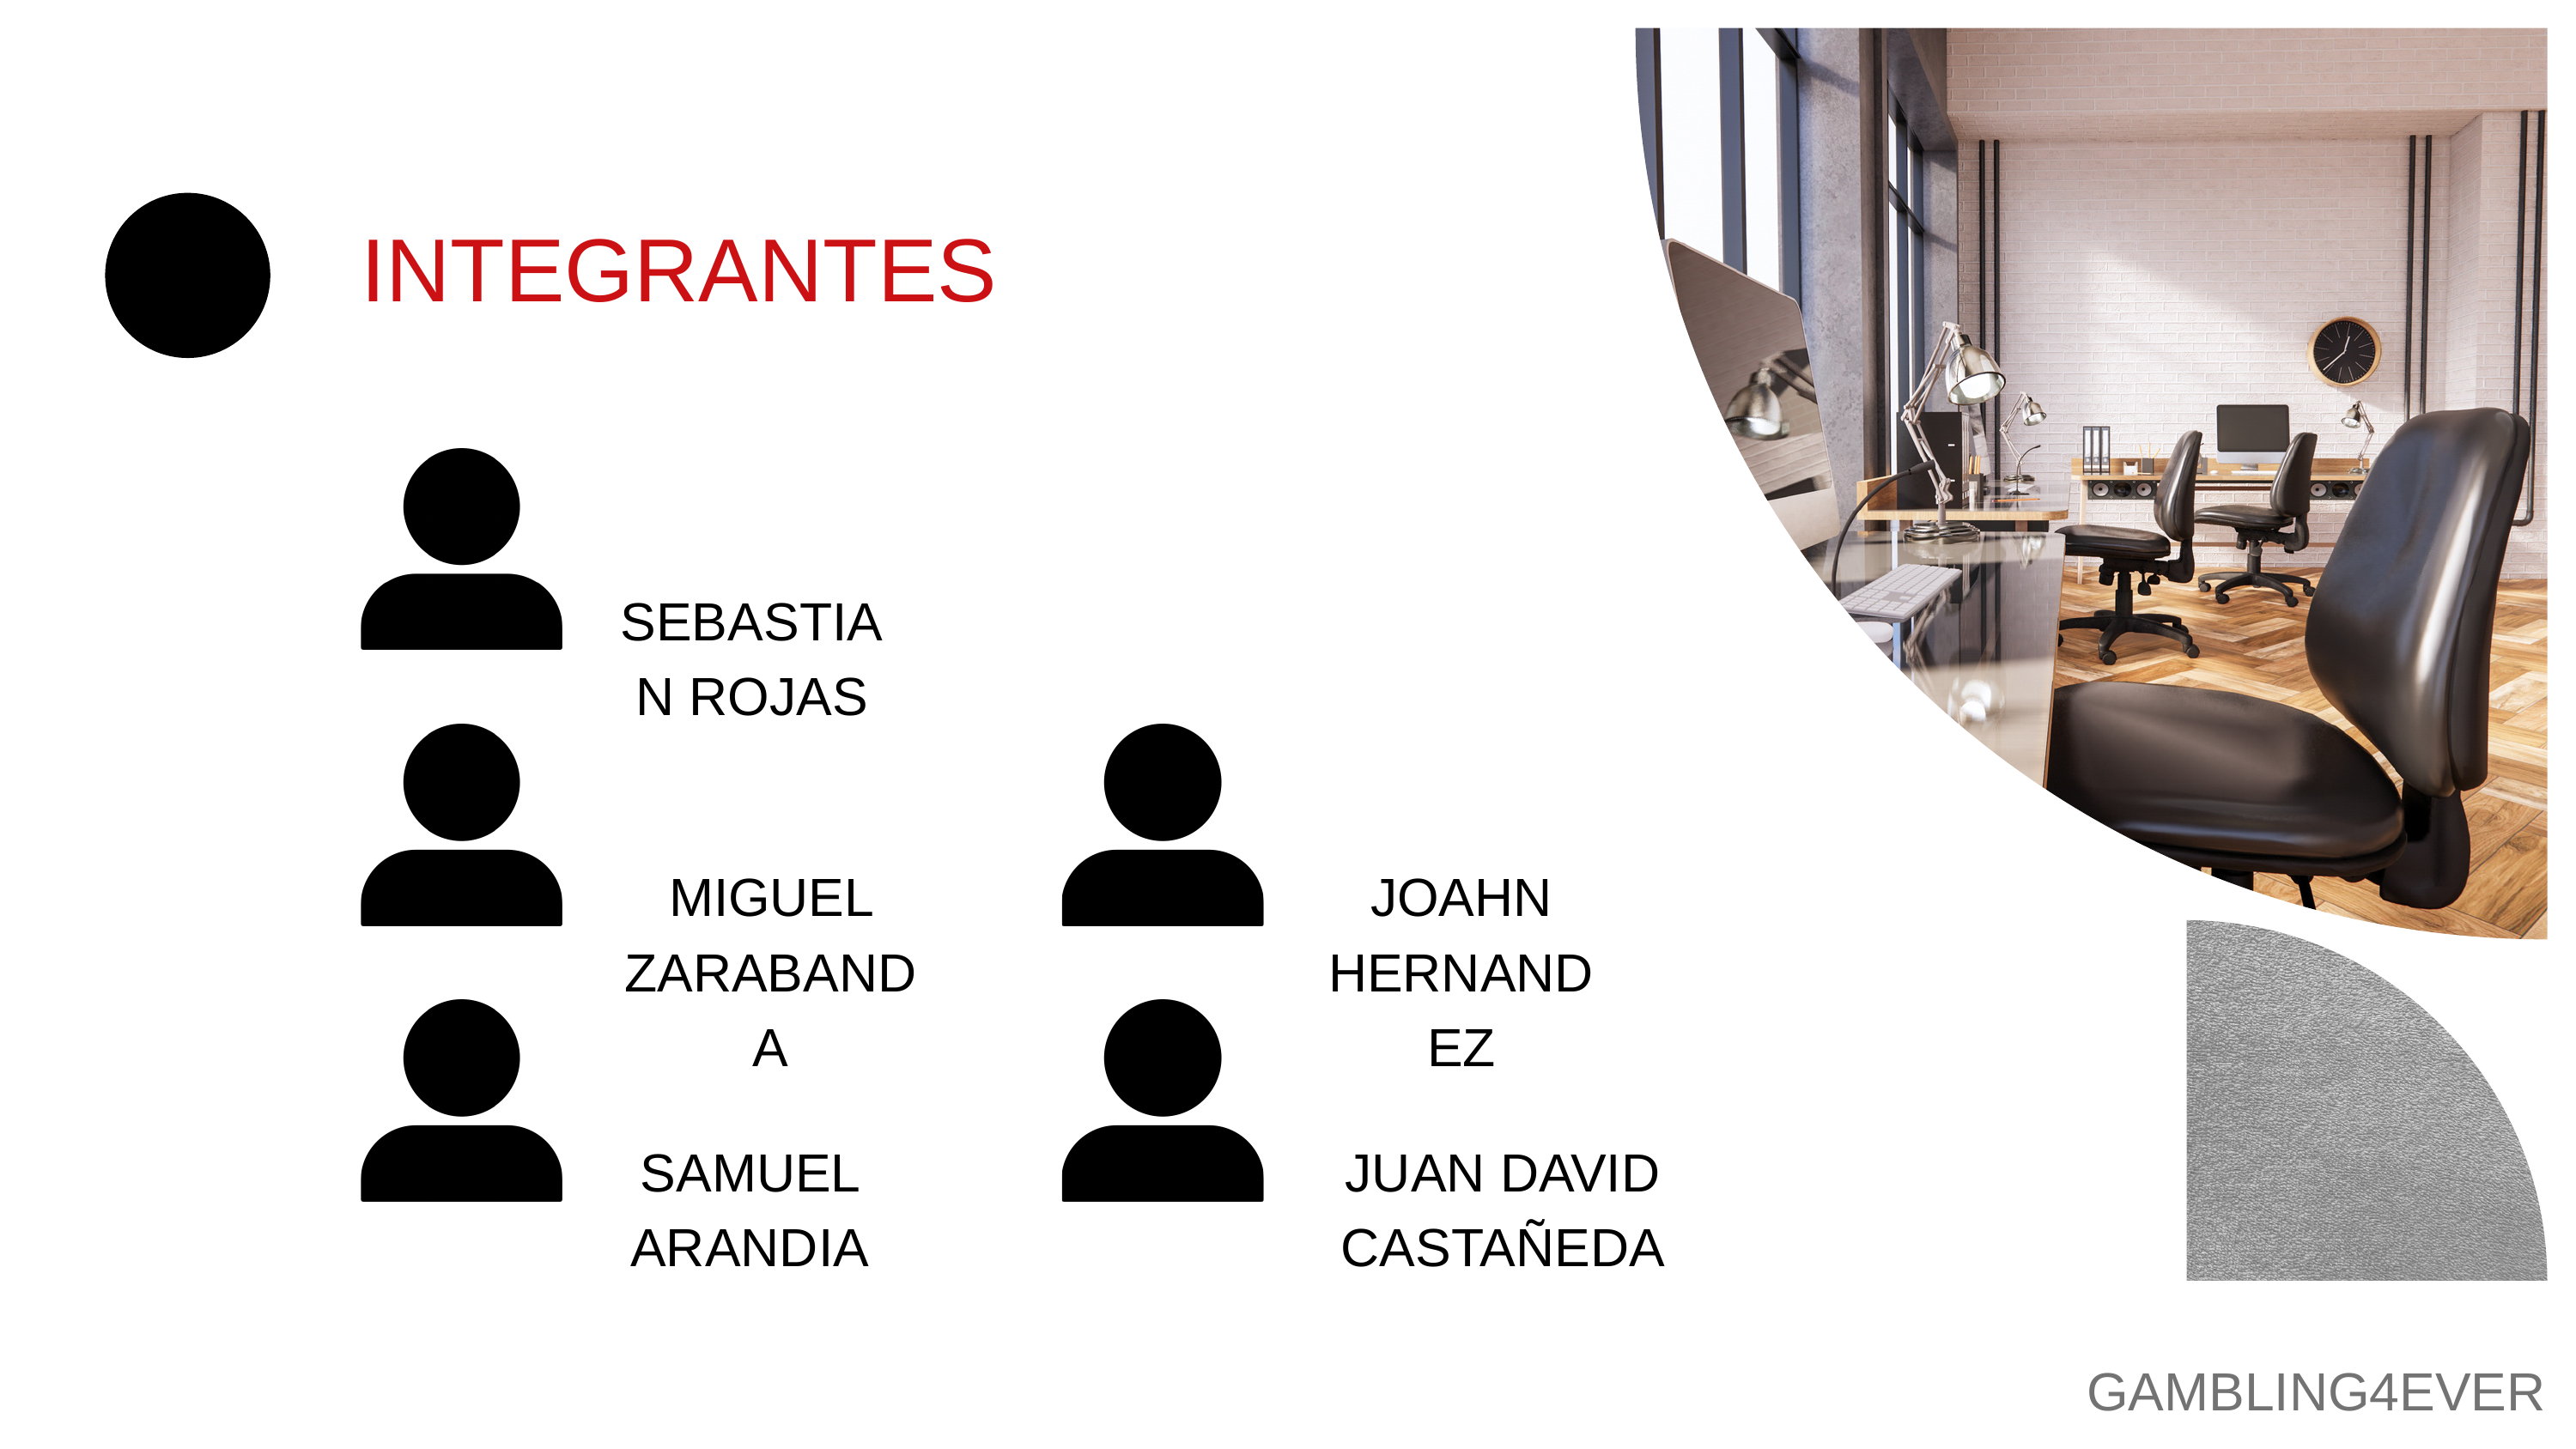

INTEGRANTES

SEBASTIAN ROJAS

MIGUEL ZARABANDA
JOAHN HERNANDEZ

SAMUEL ARANDIA
JUAN DAVID CASTAÑEDA
GAMBLING4EVER